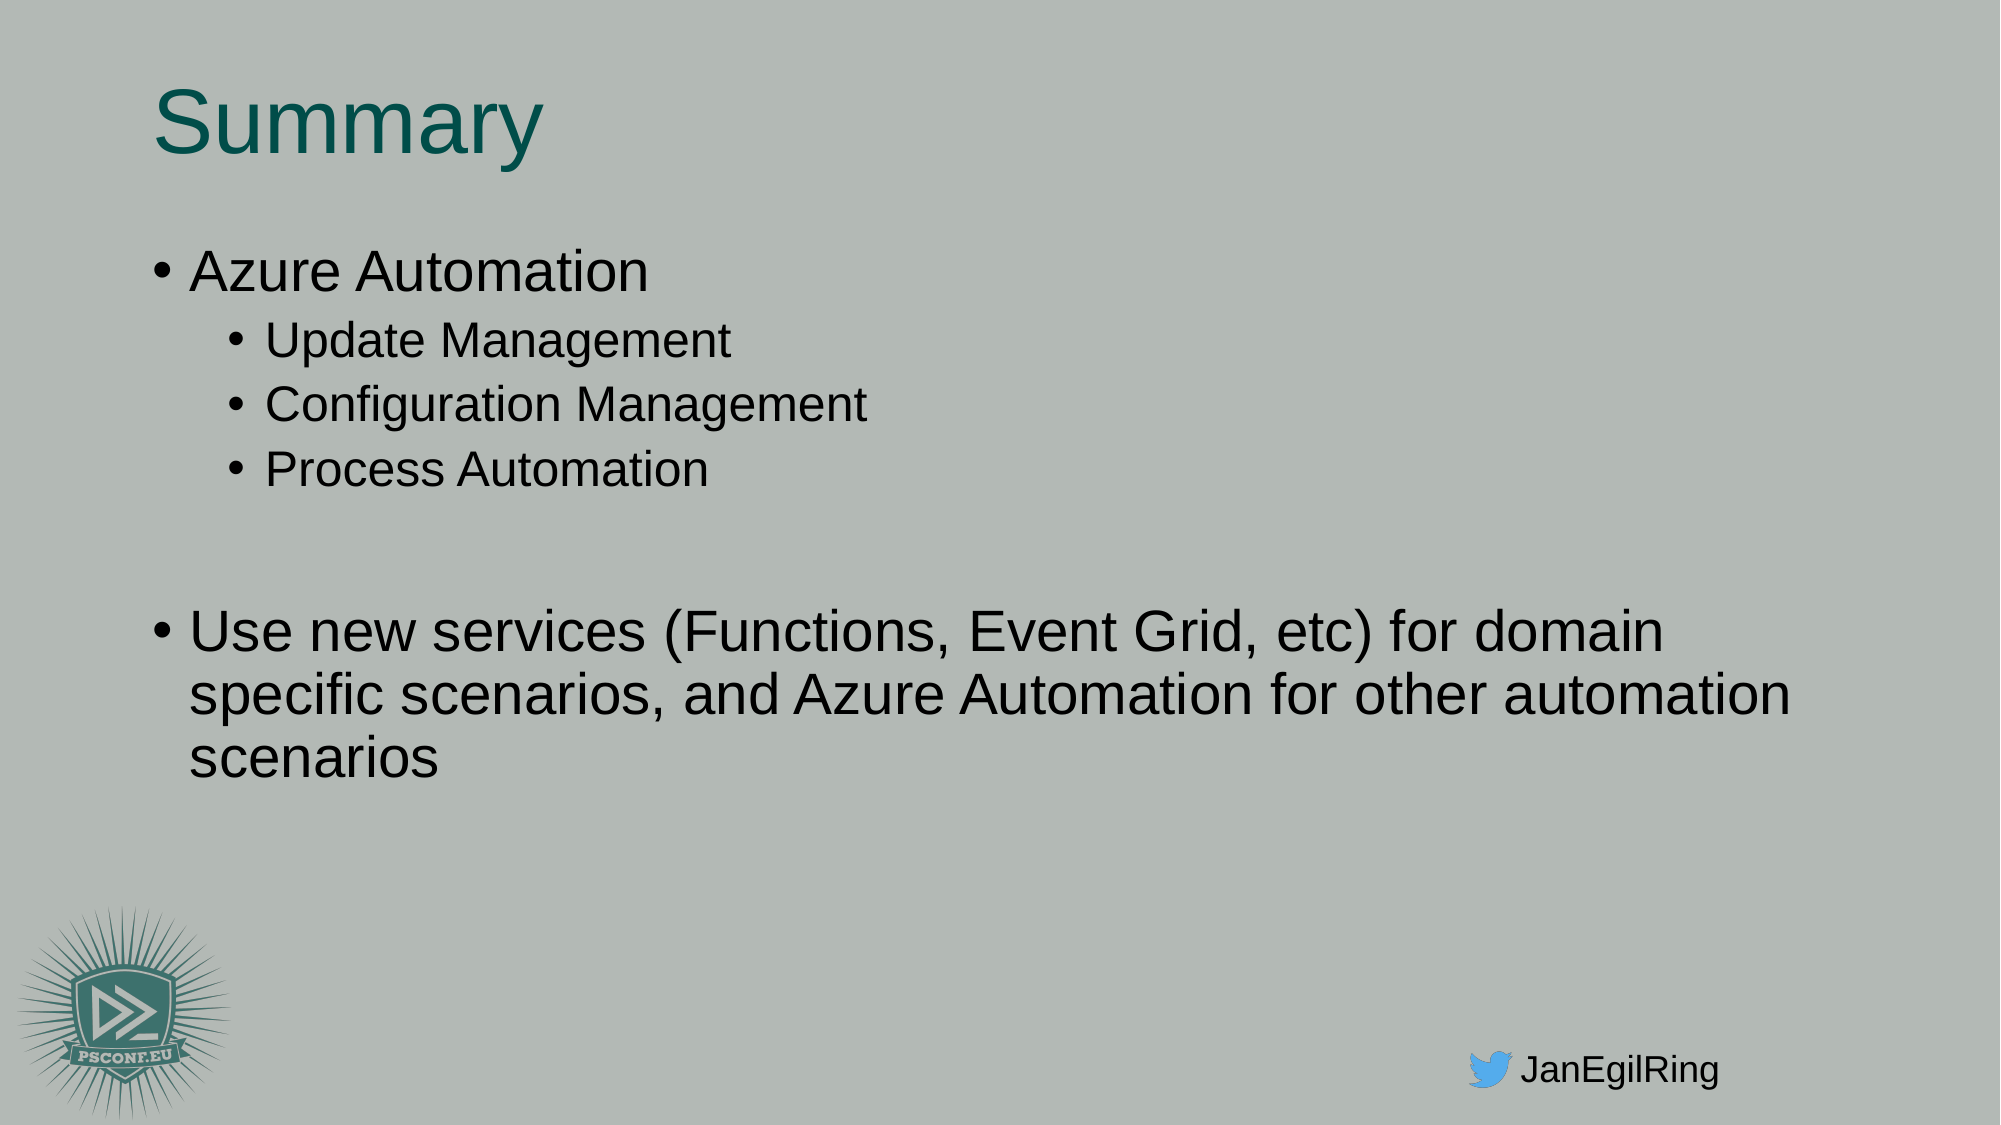

# Summary
Azure Automation
Update Management
Configuration Management
Process Automation

Use new services (Functions, Event Grid, etc) for domain specific scenarios, and Azure Automation for other automation scenarios

JanEgilRing